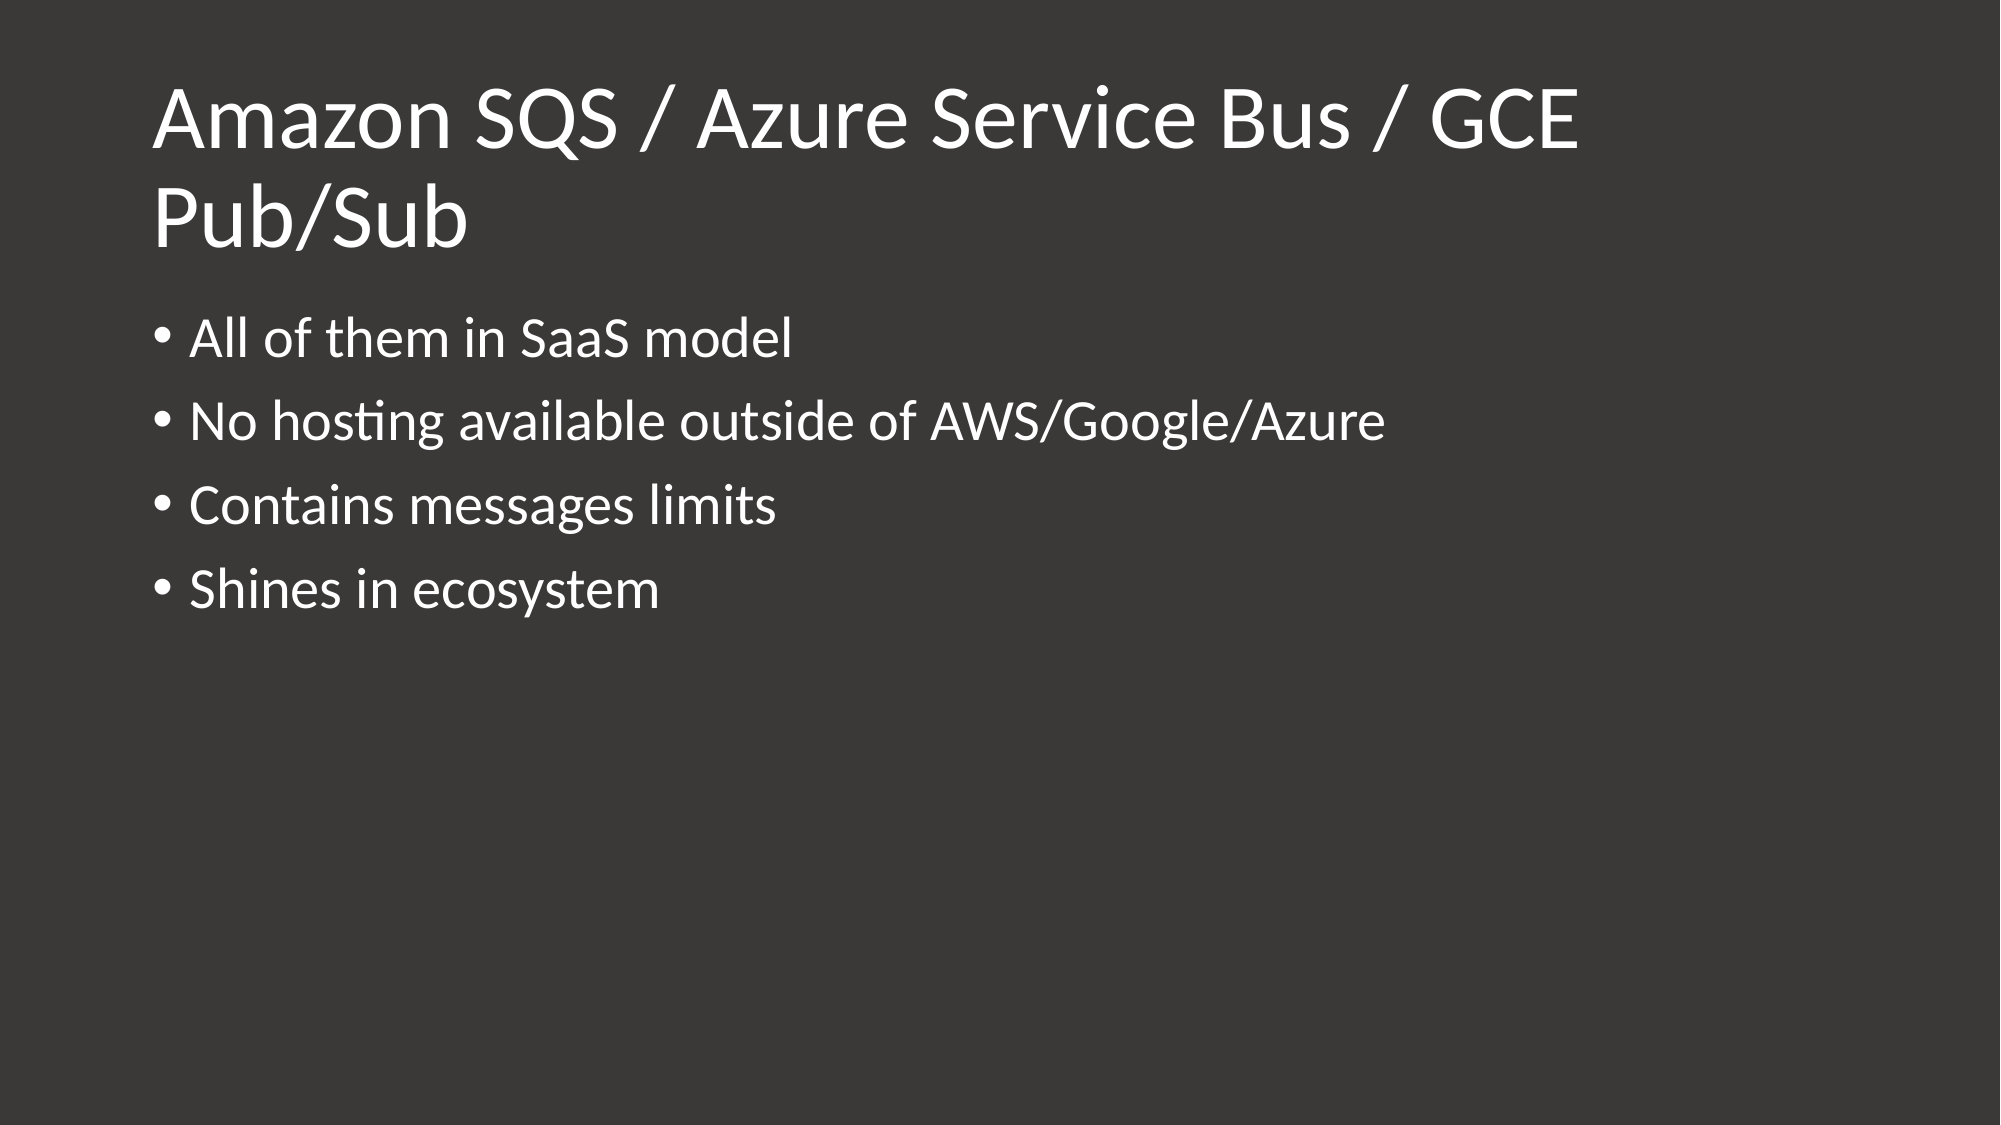

# Amazon SQS / Azure Service Bus / GCE Pub/Sub
All of them in SaaS model
No hosting available outside of AWS/Google/Azure
Contains messages limits
Shines in ecosystem